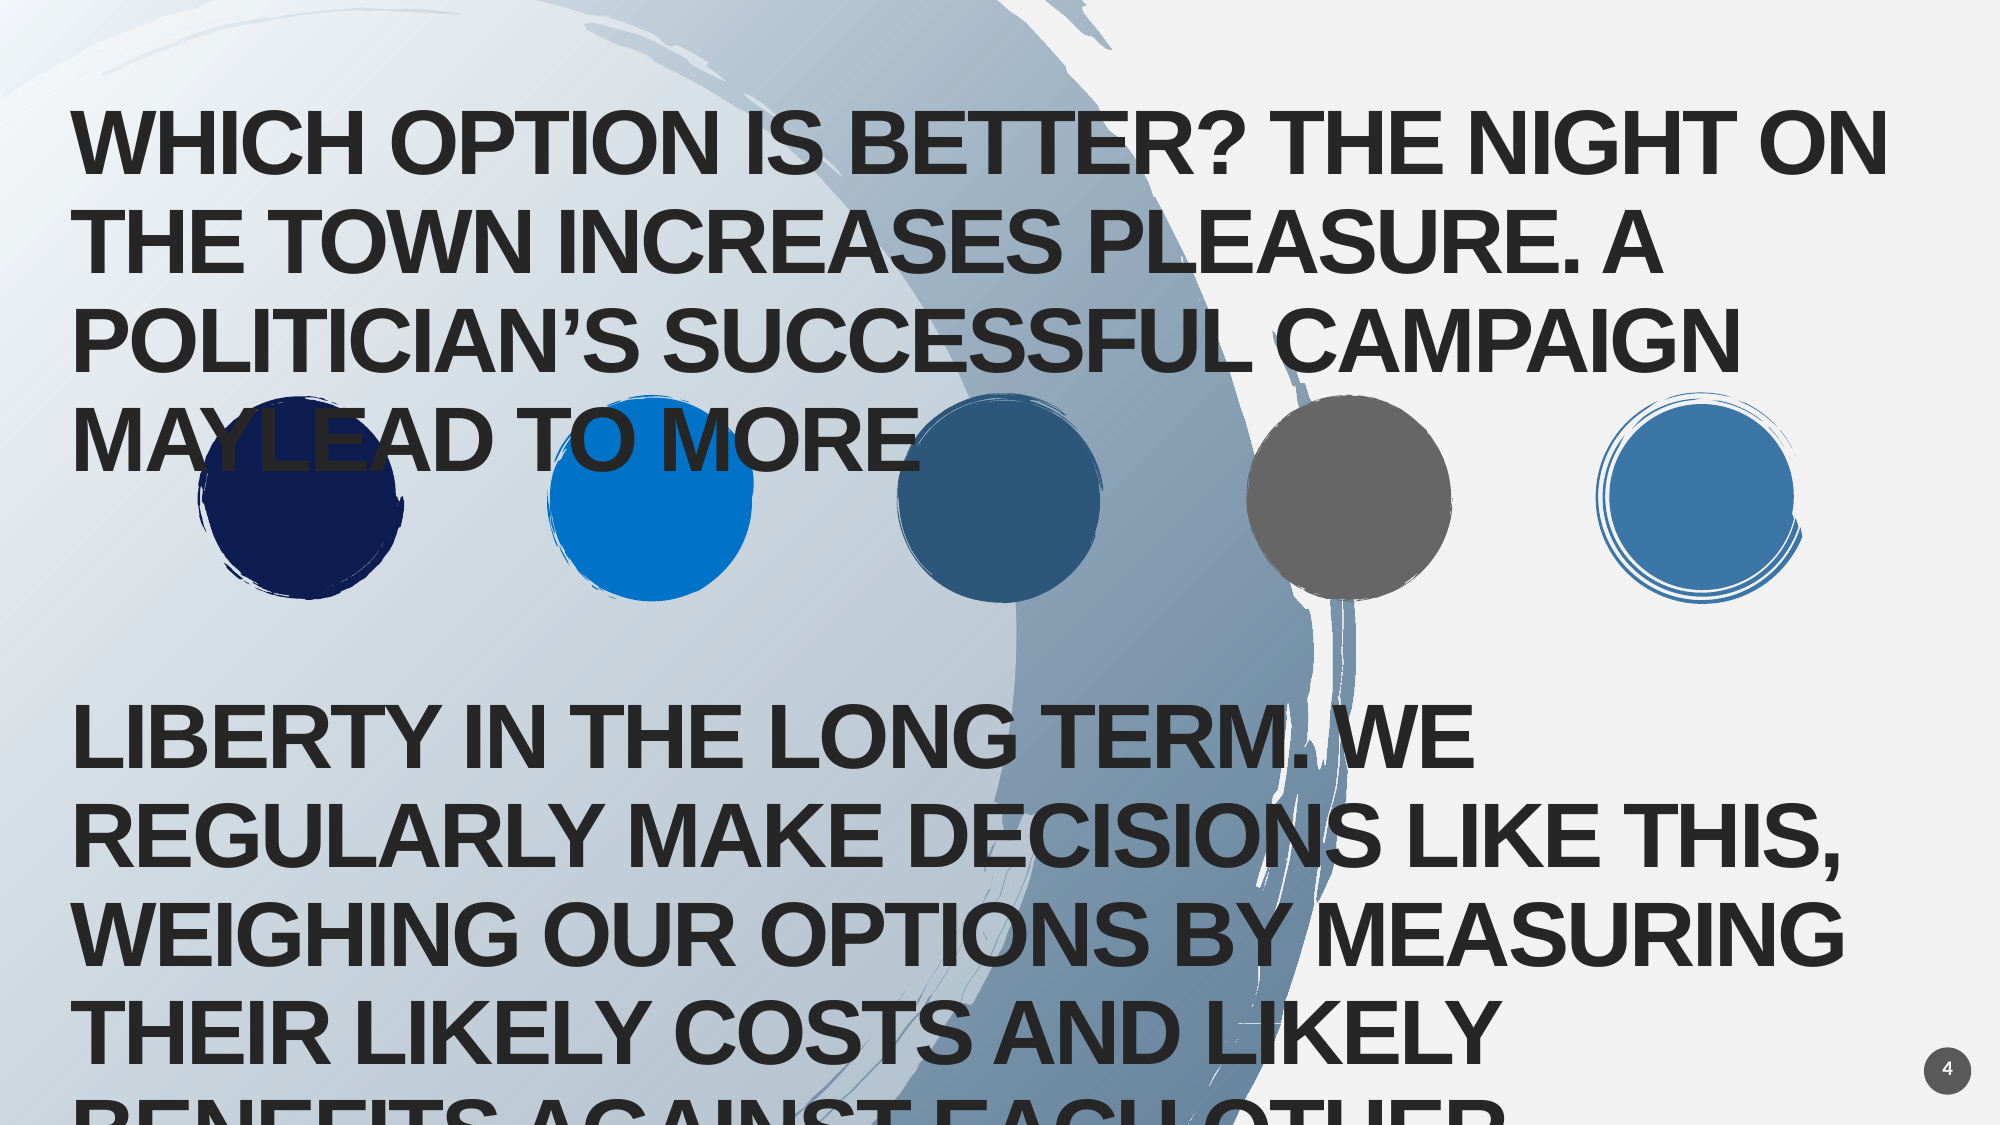

# WHICH OPTION IS BETTER? THE NIGHT ON THE TOWN INCREASES PLEASURE. A POLITICIAN’S SUCCESSFUL CAMPAIGN MAYLEAD TO MORE LIBERTY IN THE LONG TERM. WE REGULARLY MAKE DECISIONS LIKE THIS, WEIGHING OUR OPTIONS BY MEASURING THEIR LIKELY COSTS AND LIKELY BENEFITS AGAINST EACH OTHER.
4